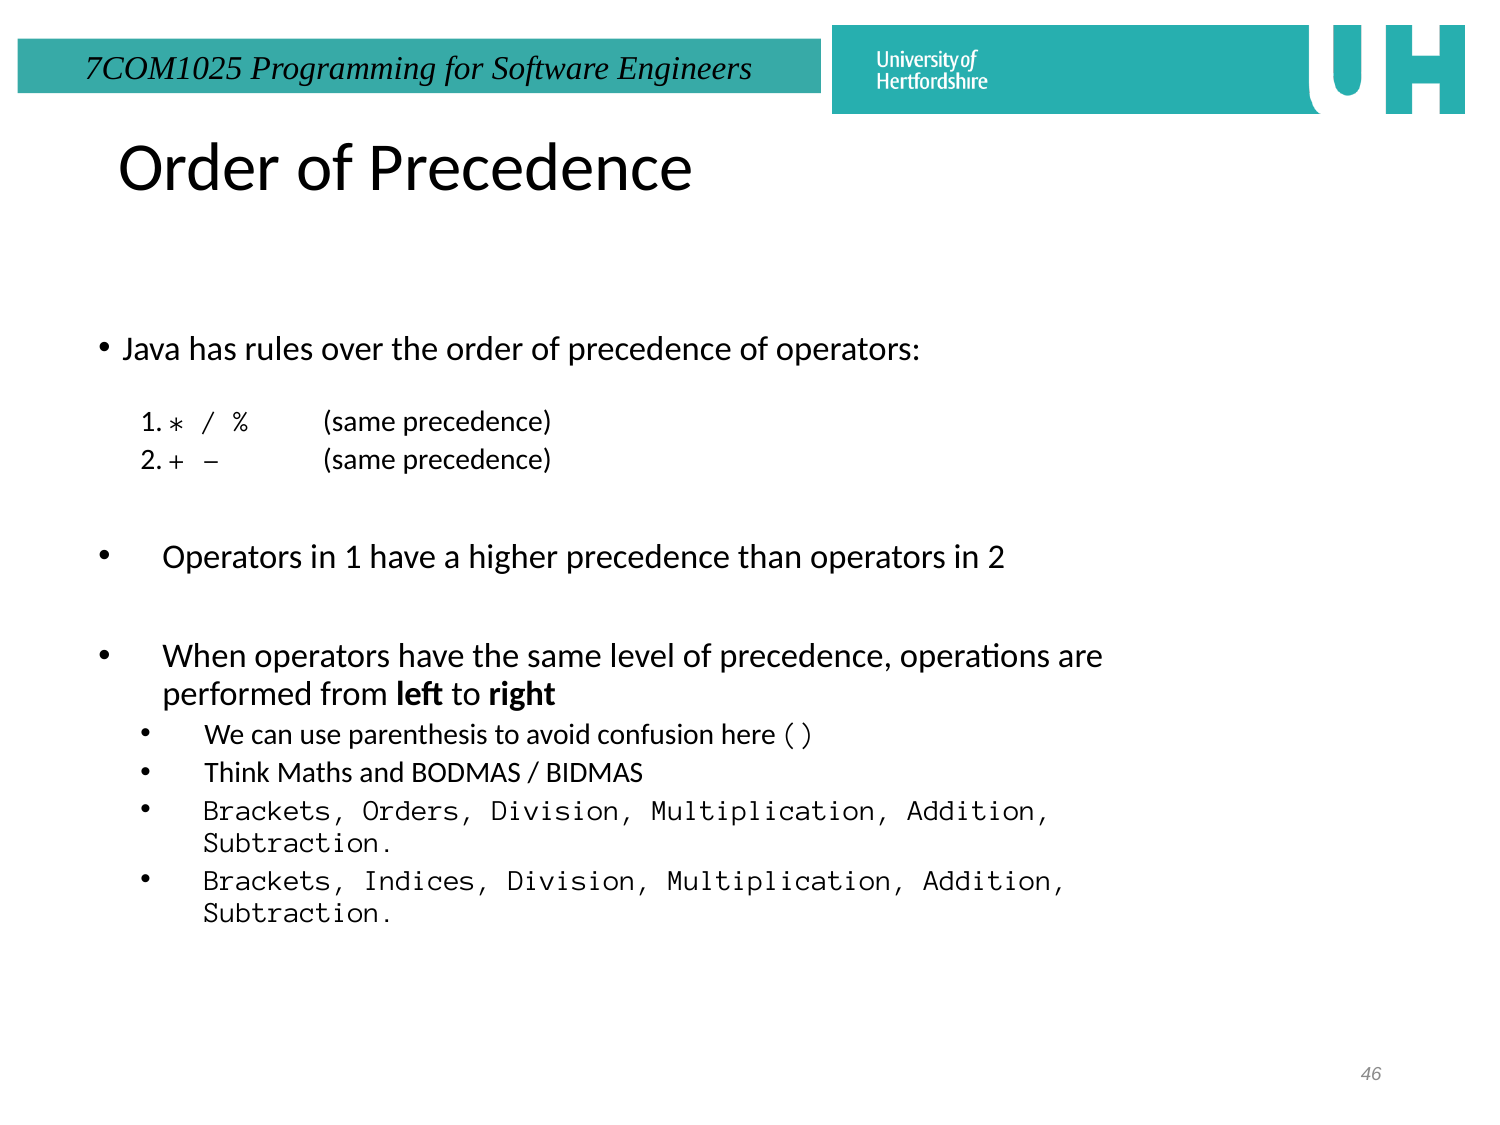

# Order of Precedence
Java has rules over the order of precedence of operators:

1. * / %		(same precedence)
2. +	-		(same precedence)

Operators in 1 have a higher precedence than operators in 2

When operators have the same level of precedence, operations are performed from left to right
We can use parenthesis to avoid confusion here ()
Think Maths and BODMAS / BIDMAS
Brackets, Orders, Division, Multiplication, Addition, Subtraction.
Brackets, Indices, Division, Multiplication, Addition, Subtraction.

46